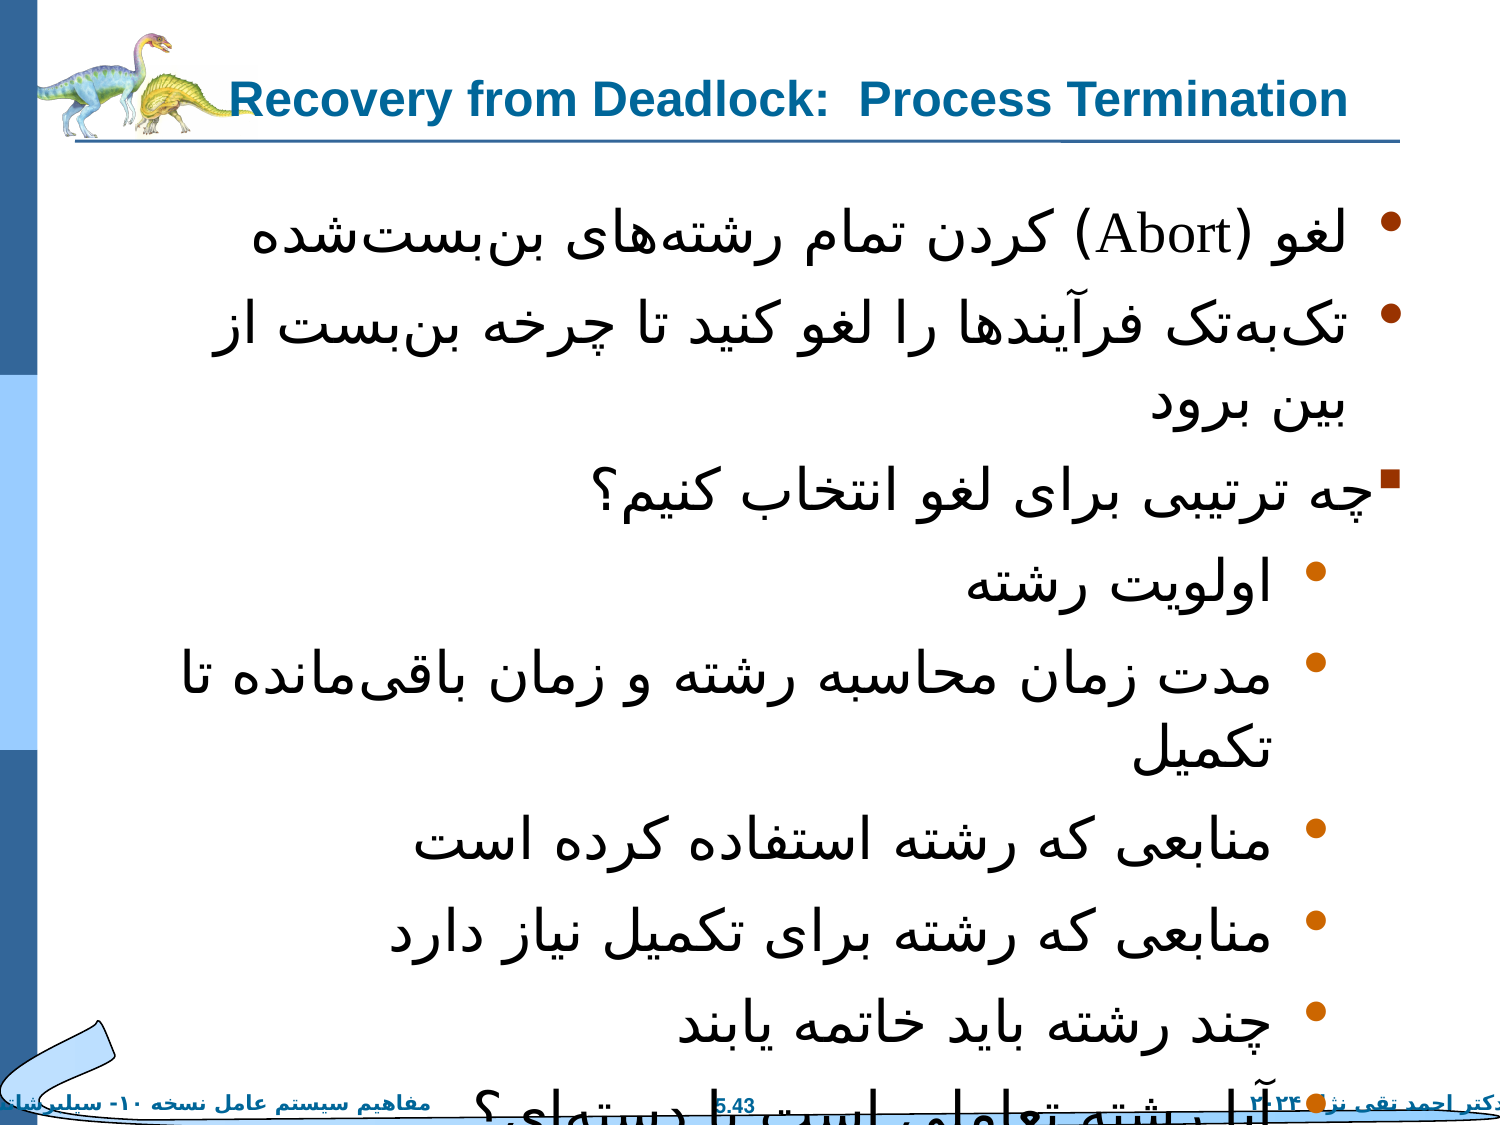

# Recovery from Deadlock:  Process Termination
لغو (Abort) کردن تمام رشته‌های بن‌بست‌شده
تک‌به‌تک فرآیندها را لغو کنید تا چرخه بن‌بست از بین برود
چه ترتیبی برای لغو انتخاب کنیم؟
اولویت رشته
مدت زمان محاسبه رشته و زمان باقی‌مانده تا تکمیل
منابعی که رشته استفاده کرده است
منابعی که رشته برای تکمیل نیاز دارد
چند رشته باید خاتمه یابند
آیا رشته تعاملی است یا دسته‌ای؟